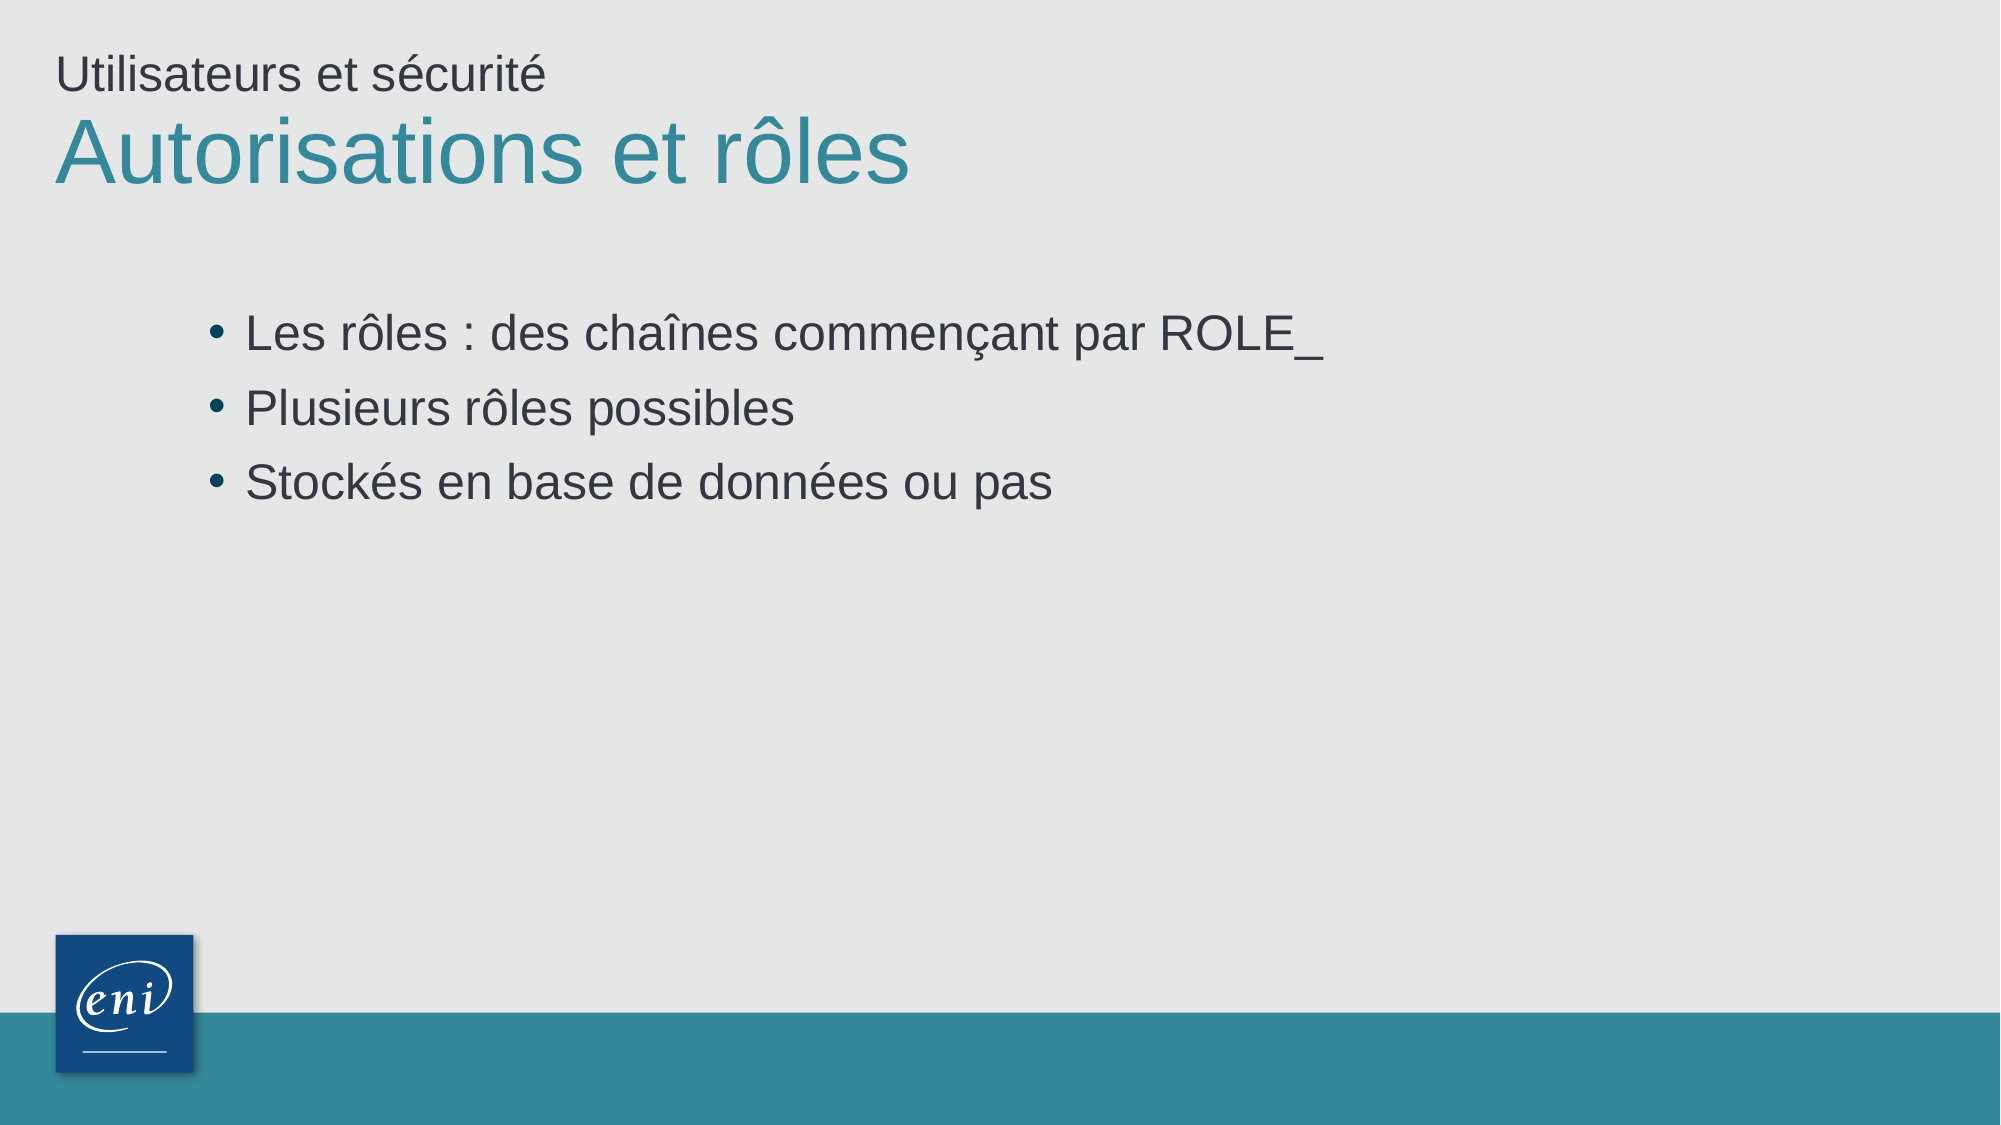

Utilisateurs et sécurité
# Autorisations et rôles
Les rôles : des chaînes commençant par ROLE_
Plusieurs rôles possibles
Stockés en base de données ou pas